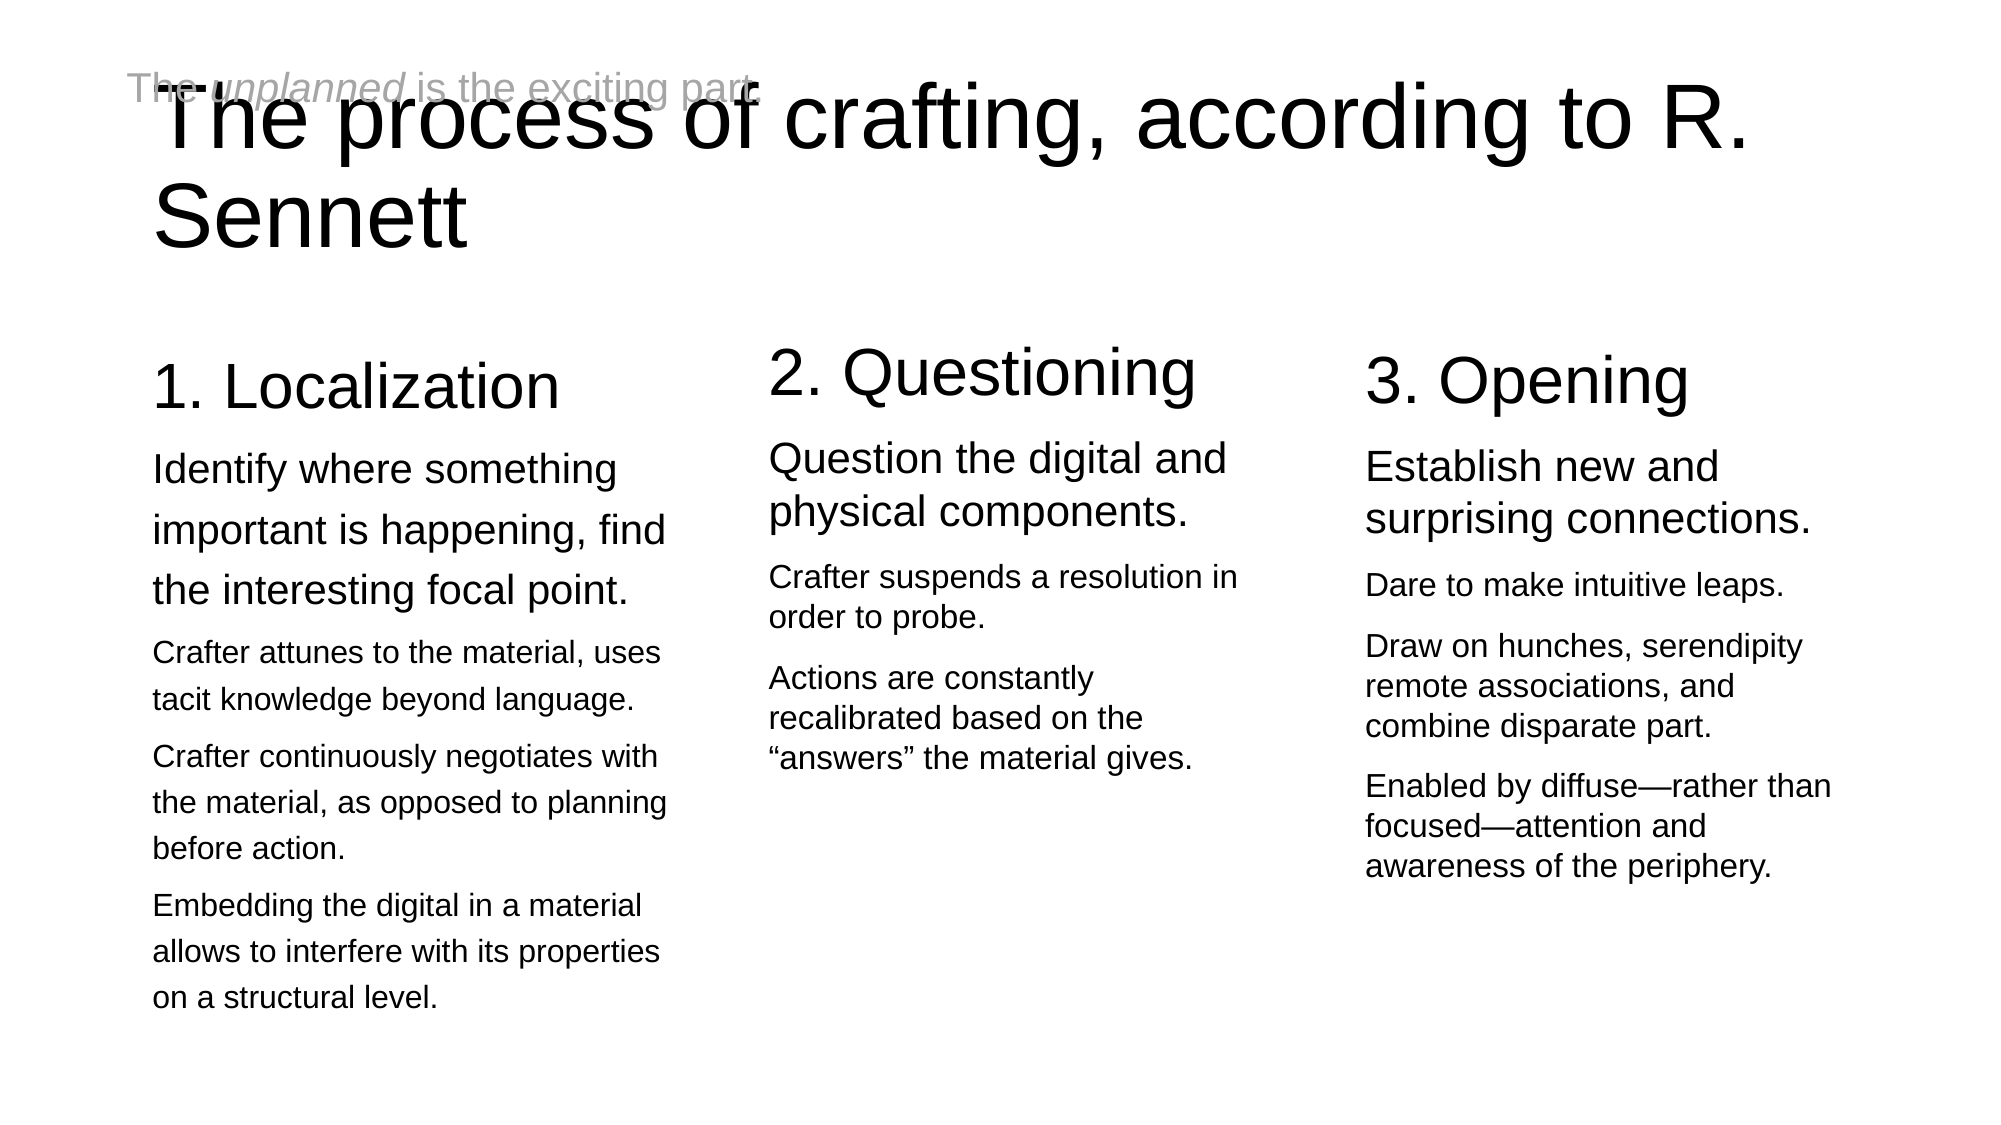

The unplanned is the exciting part.
# The process of crafting, according to R. Sennett
2. Questioning
Question the digital and physical components.
Crafter suspends a resolution in order to probe.
Actions are constantly recalibrated based on the “answers” the material gives.
3. Opening
Establish new and surprising connections.
Dare to make intuitive leaps.
Draw on hunches, serendipity remote associations, and combine disparate part.
Enabled by diffuse—rather than focused—attention and awareness of the periphery.
1. Localization
Identify where something important is happening, find the interesting focal point.
Crafter attunes to the material, uses tacit knowledge beyond language.
Crafter continuously negotiates with the material, as opposed to planning before action.
Embedding the digital in a material allows to interfere with its properties on a structural level.